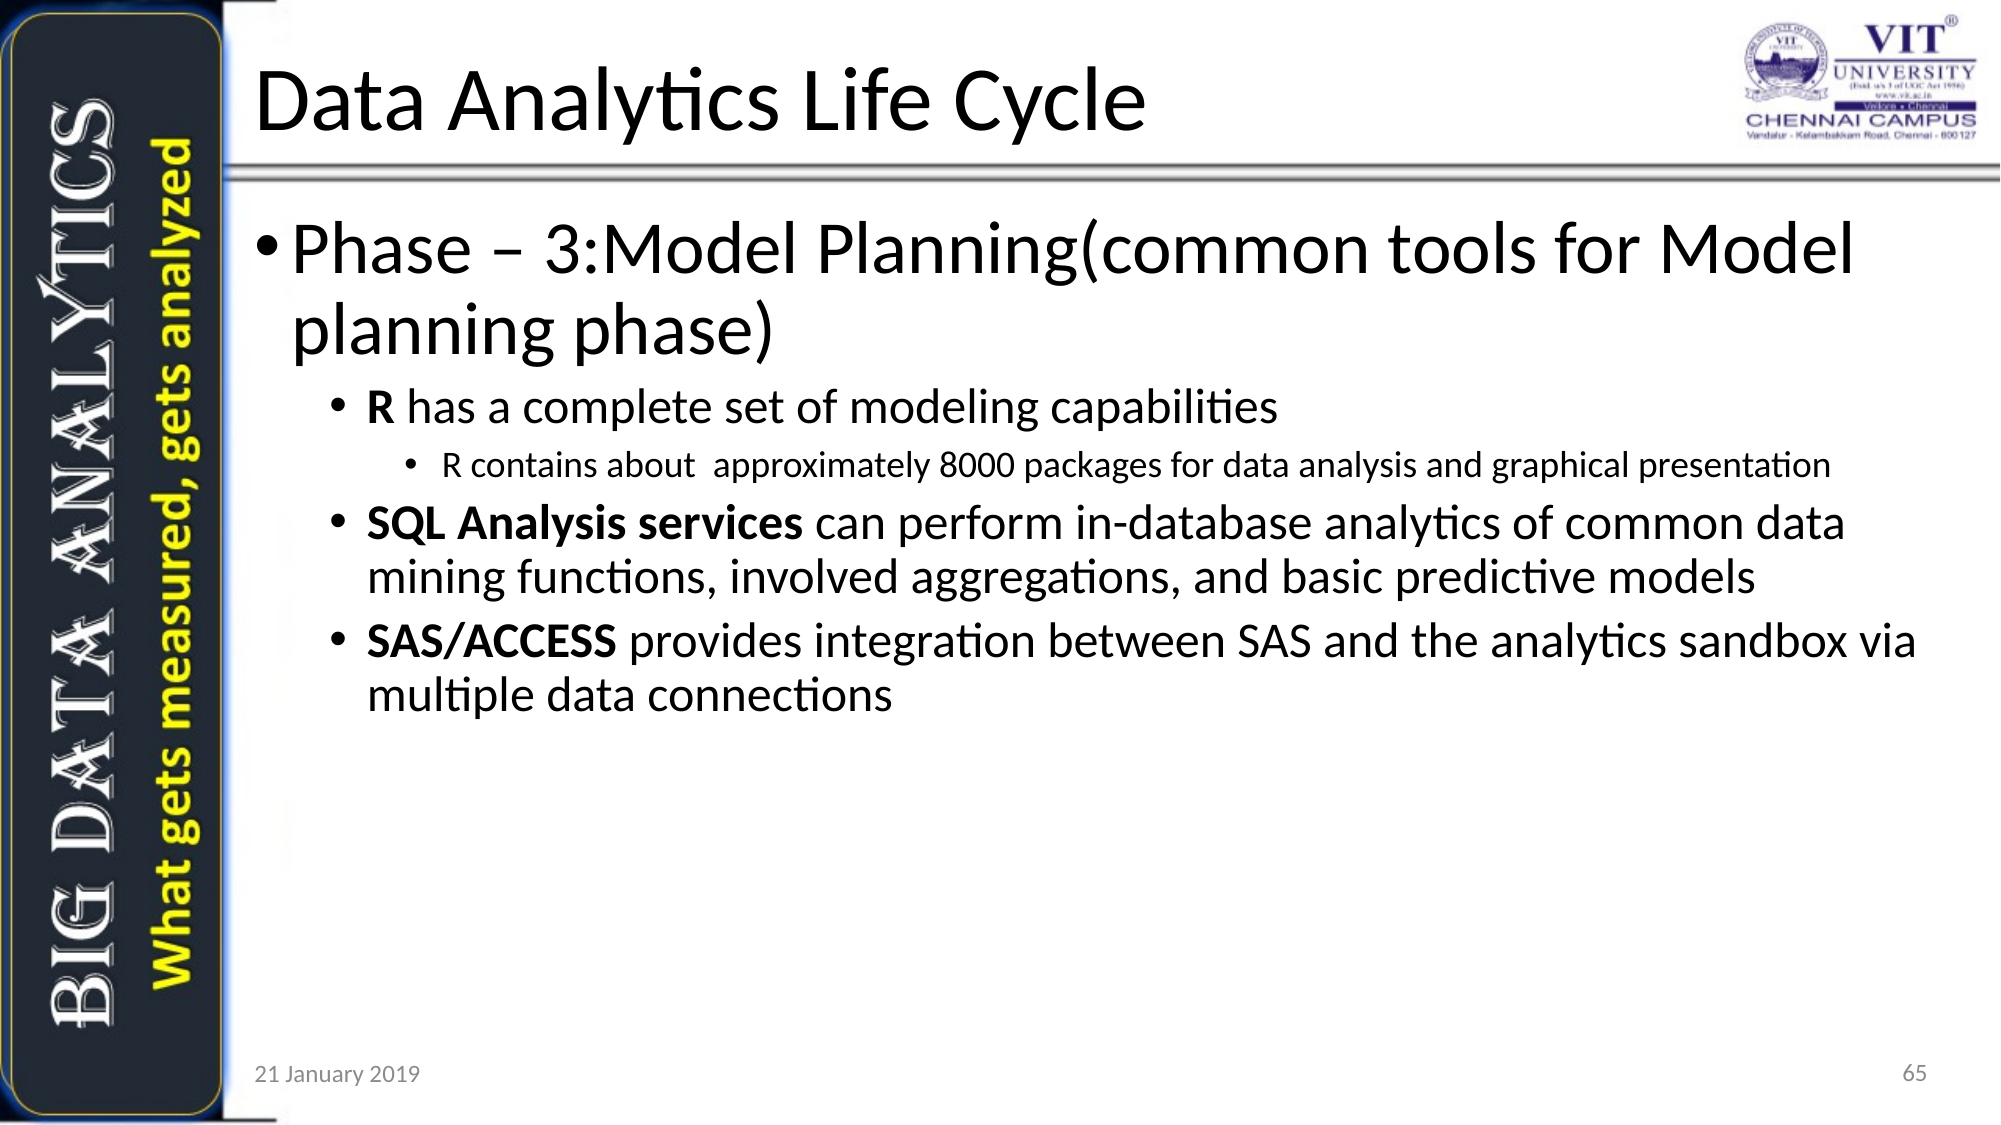

# Data Analytics Life Cycle
Phase – 3:Model Planning(common tools for Model planning phase)
R has a complete set of modeling capabilities
R contains about  approximately 8000 packages for data analysis and graphical presentation
SQL Analysis services can perform in-database analytics of common data mining functions, involved aggregations, and basic predictive models
SAS/ACCESS provides integration between SAS and the analytics sandbox via multiple data connections

65
21 January 2019